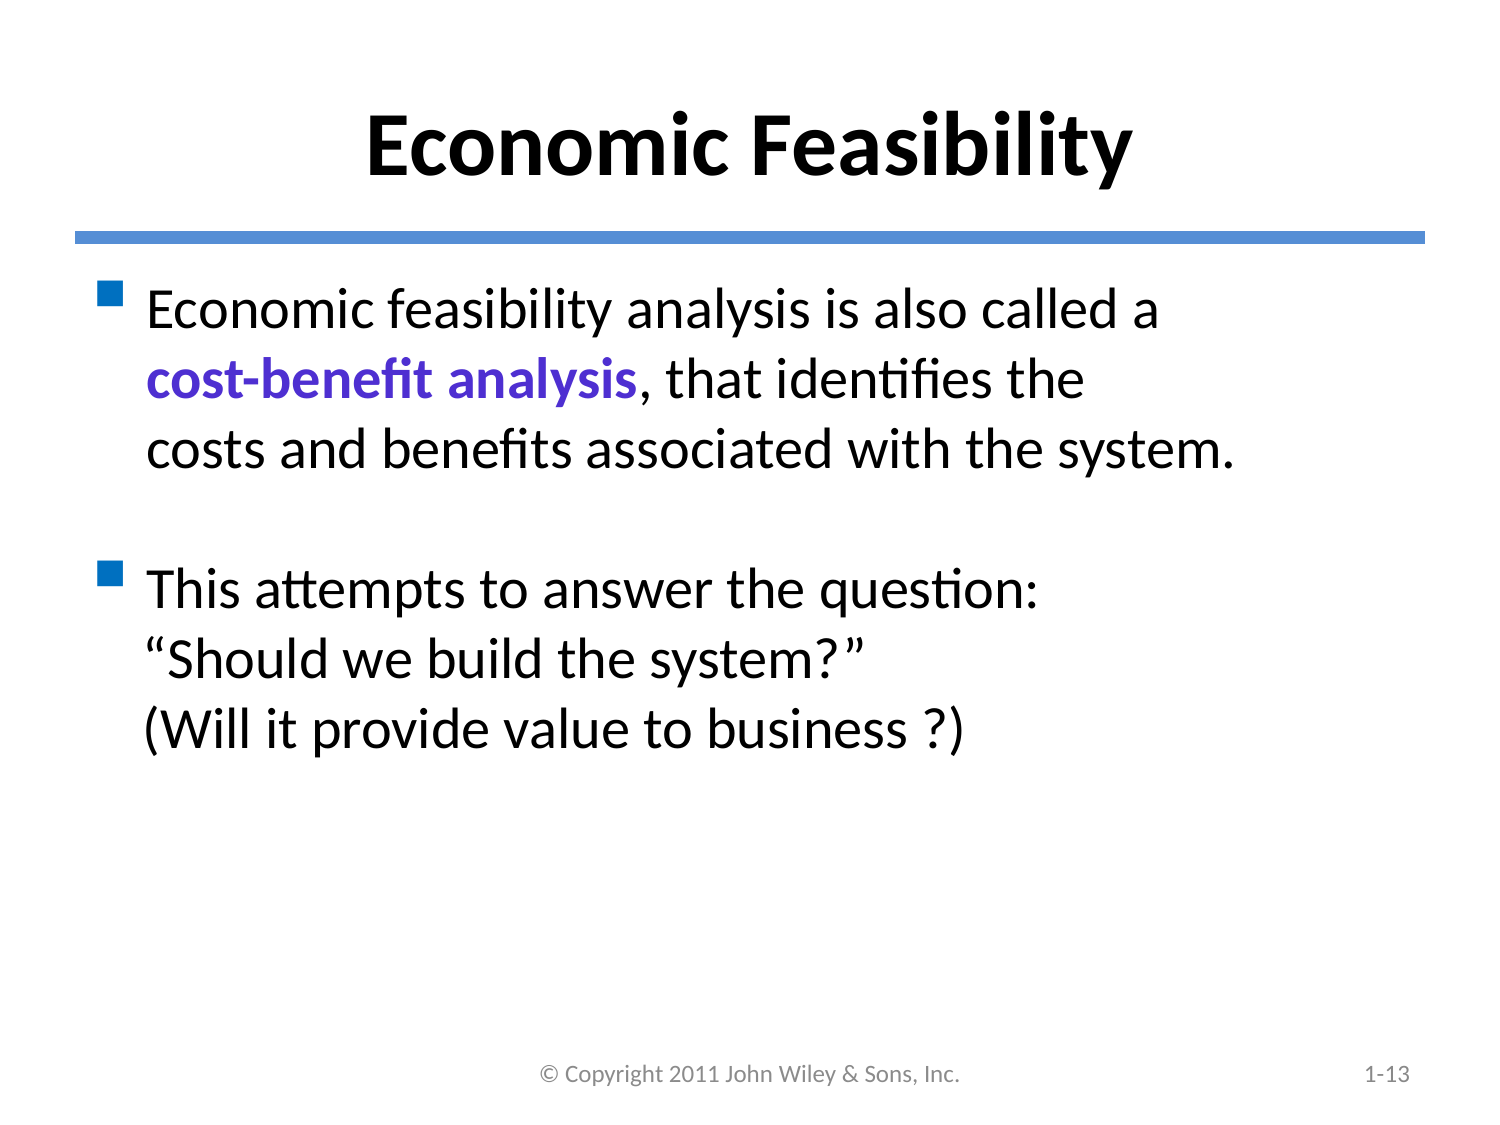

# Economic Feasibility
Economic feasibility analysis is also called a
cost-benefit analysis, that identifies the
costs and benefits associated with the system.

This attempts to answer the question:
    “Should we build the system?”
    (Will it provide value to business ?)

© Copyright 2011 John Wiley & Sons, Inc.
1-13